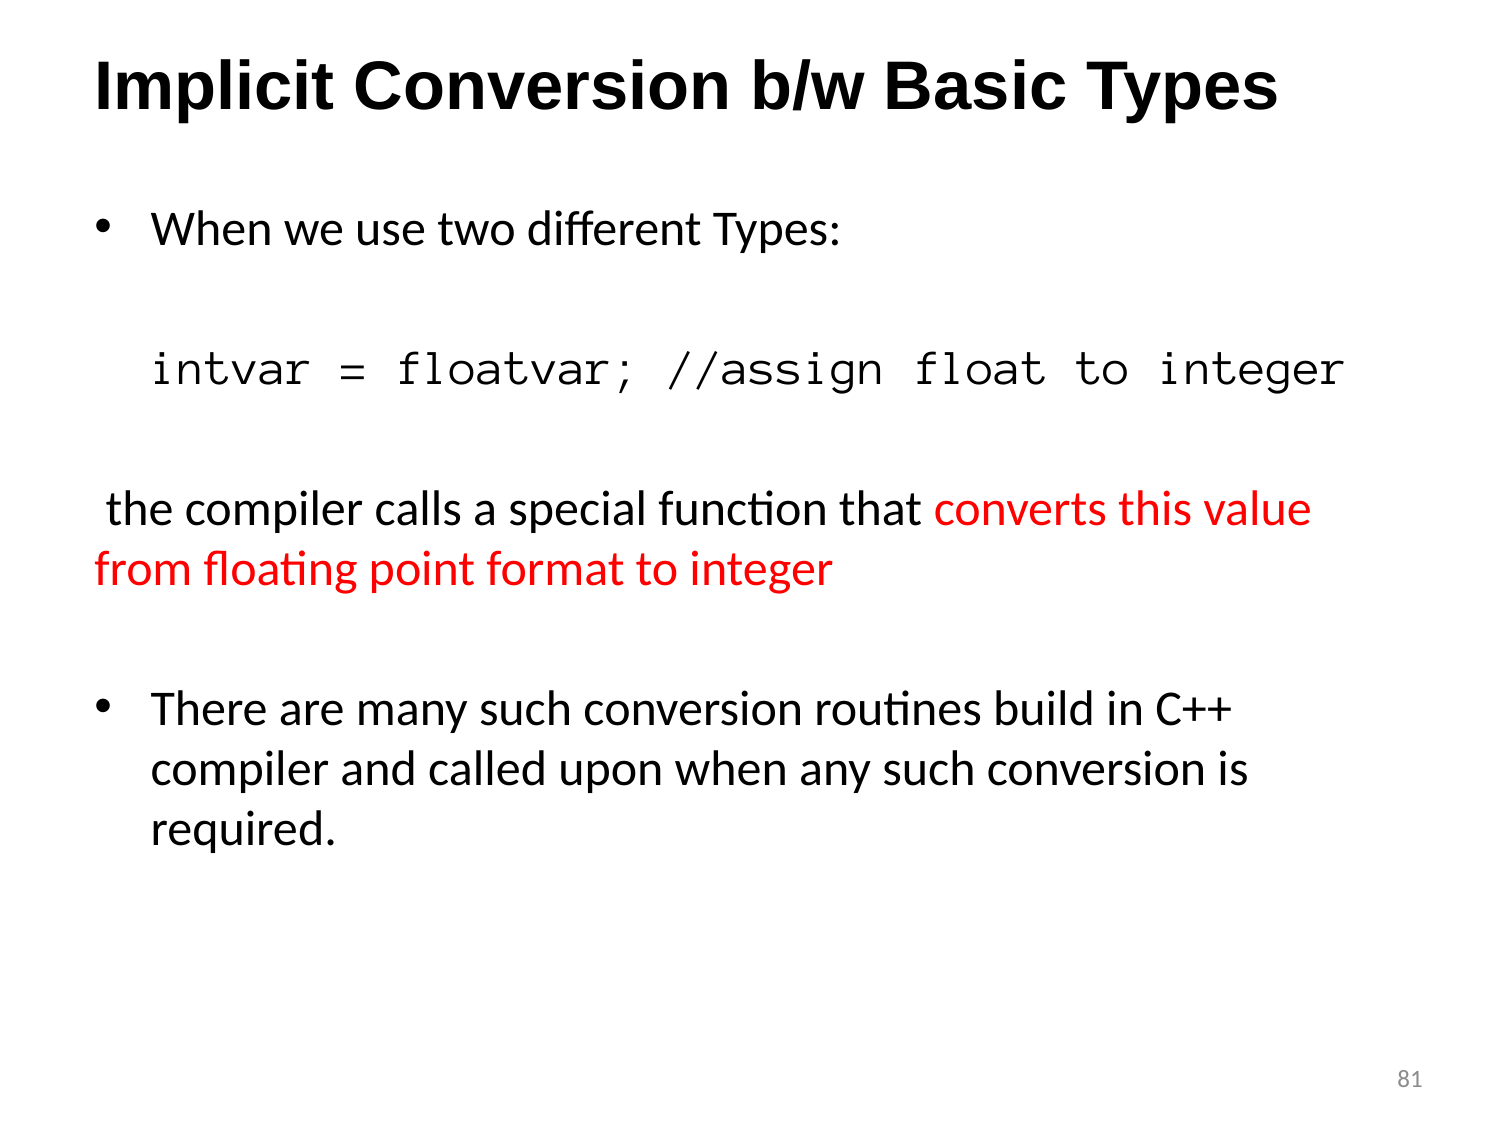

# Implicit Conversion b/w Basic Types
When we use two different Types:

     intvar = floatvar; //assign float to integer

 the compiler calls a special function that converts this value from floating point format to integer

There are many such conversion routines build in C++ compiler and called upon when any such conversion is required.
81